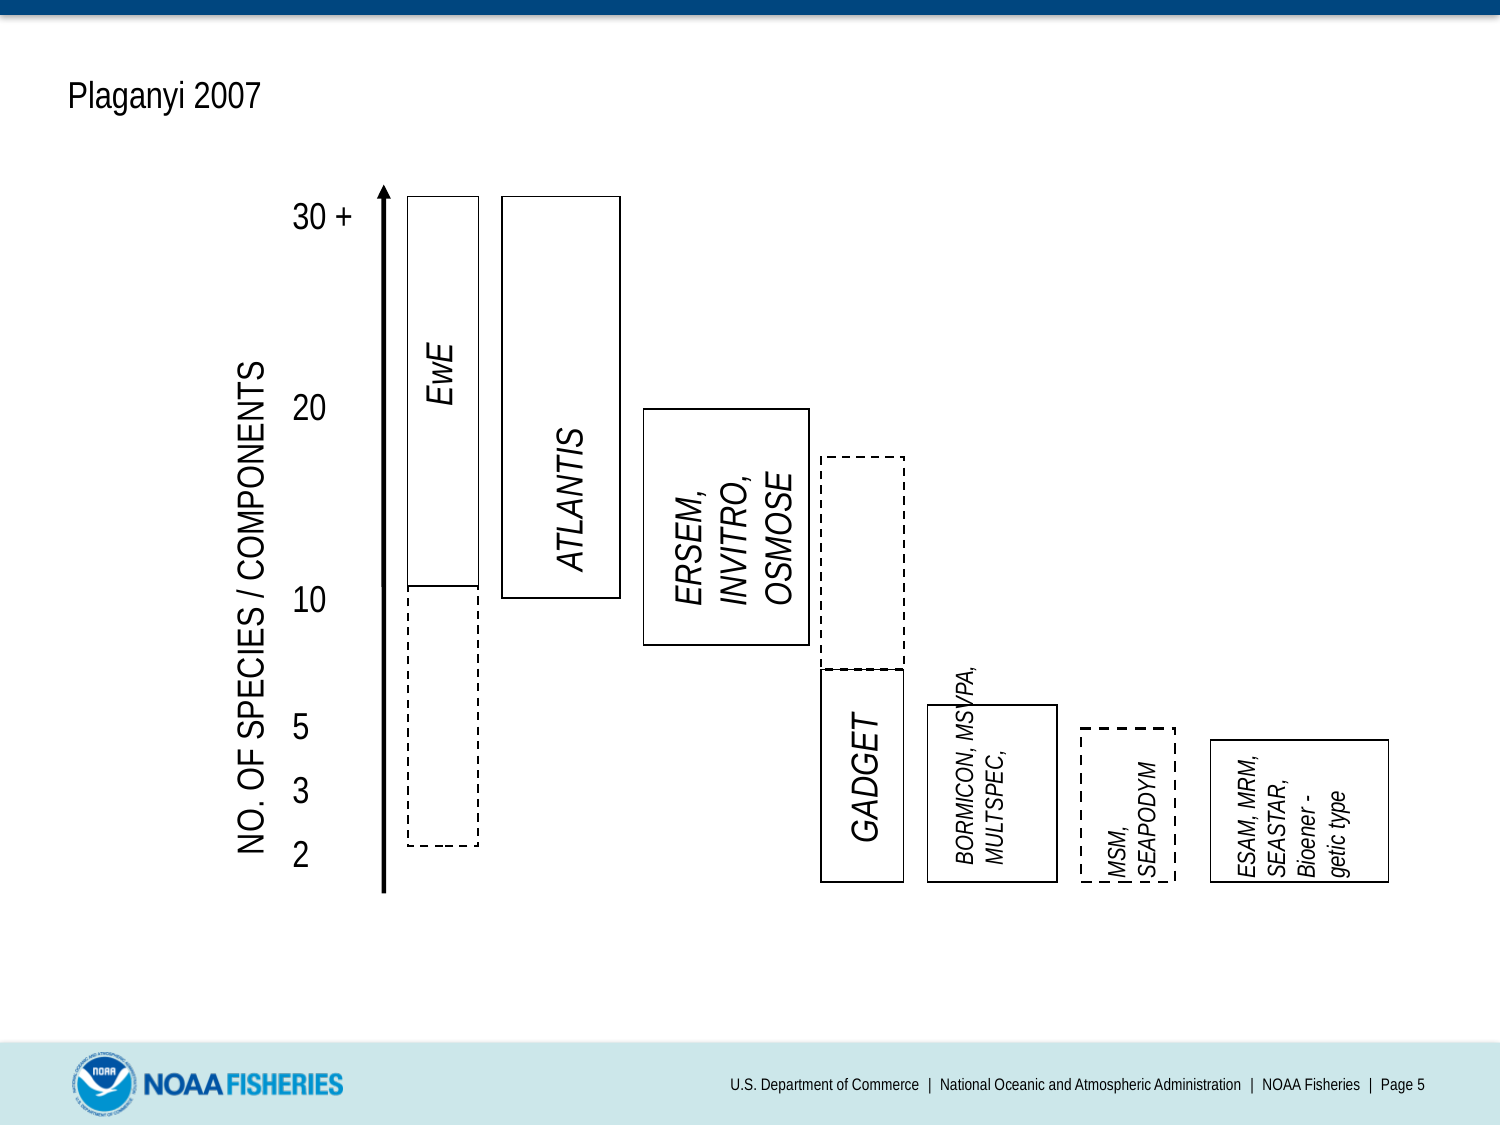

Plaganyi 2007
30 +

20

10

5
3
2

ATLANTIS
EwE

ERSEM, INVITRO, OSMOSE
NO. OF SPECIES / COMPONENTS

GADGET

BORMICON, MSVPA, MULTSPEC,

ESAM, MRM, SEASTAR, Bioener -getic type

MSM, SEAPODYM
U.S. Department of Commerce | National Oceanic and Atmospheric Administration | NOAA Fisheries | Page 5